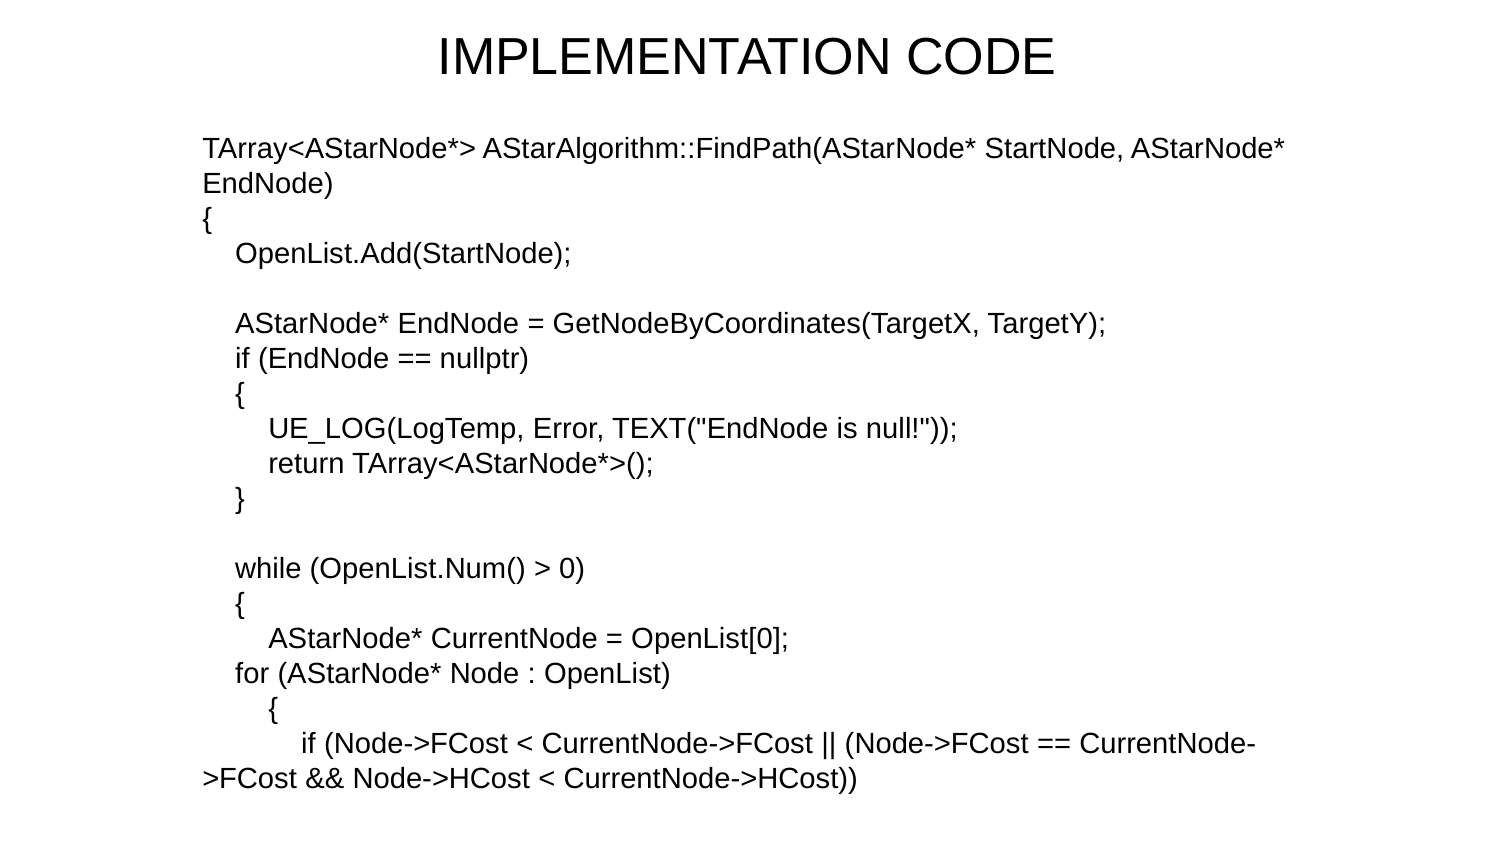

# IMPLEMENTATION CODE
TArray<AStarNode*> AStarAlgorithm::FindPath(AStarNode* StartNode, AStarNode* EndNode)
{
    OpenList.Add(StartNode);

    AStarNode* EndNode = GetNodeByCoordinates(TargetX, TargetY);
    if (EndNode == nullptr)
    {
        UE_LOG(LogTemp, Error, TEXT("EndNode is null!"));
        return TArray<AStarNode*>();
    }

    while (OpenList.Num() > 0)
    {
        AStarNode* CurrentNode = OpenList[0];
    for (AStarNode* Node : OpenList)
        {
            if (Node->FCost < CurrentNode->FCost || (Node->FCost == CurrentNode->FCost && Node->HCost < CurrentNode->HCost))